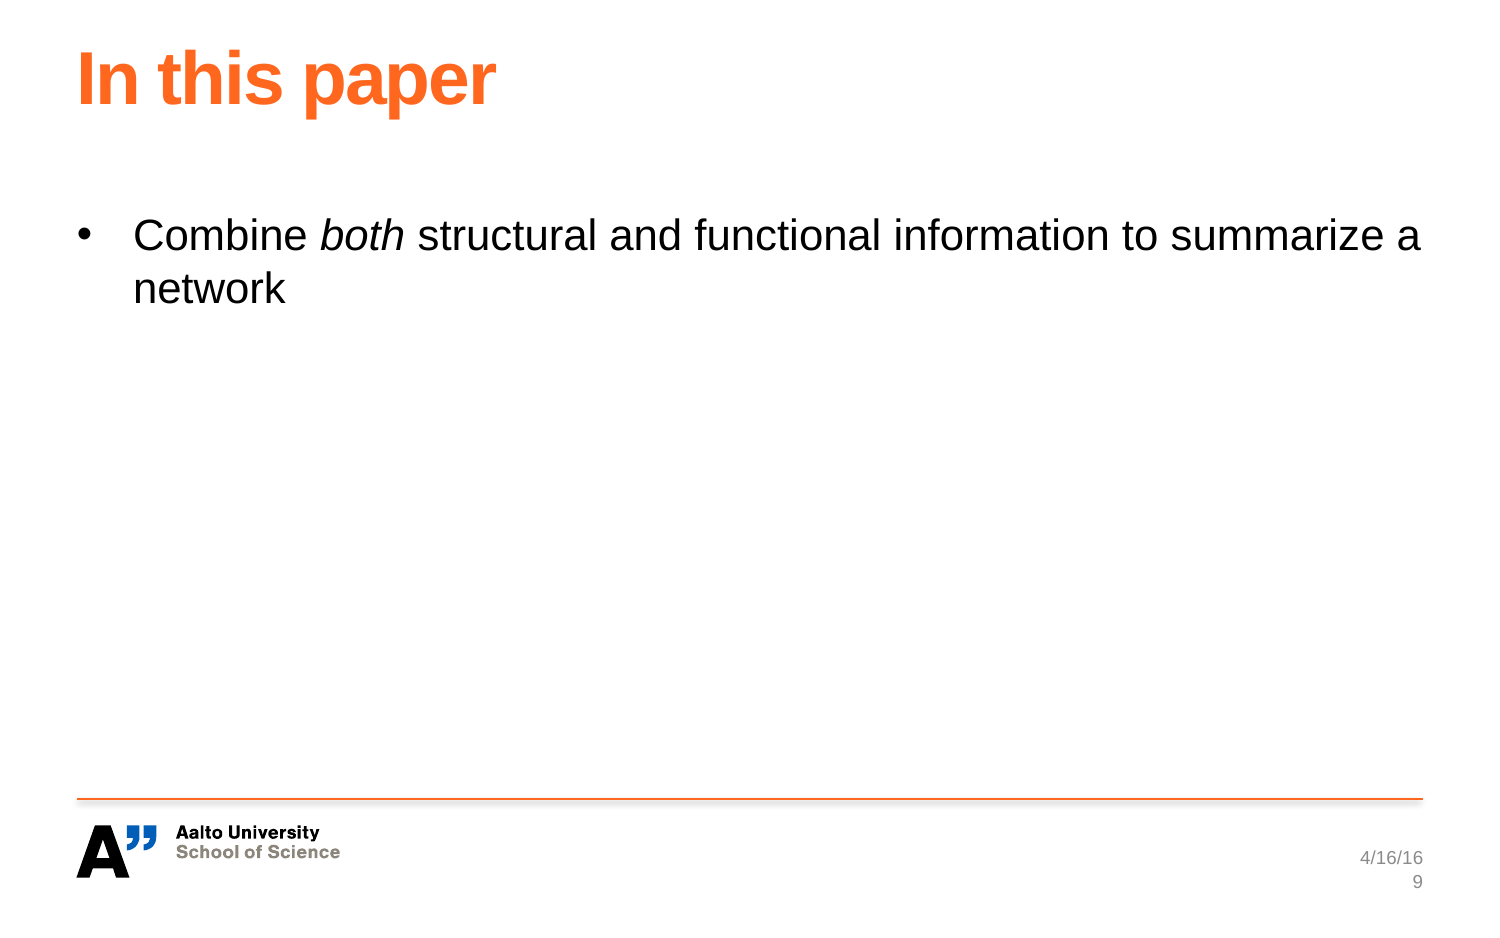

# In this paper
Combine both structural and functional information to summarize a network
4/16/16
9